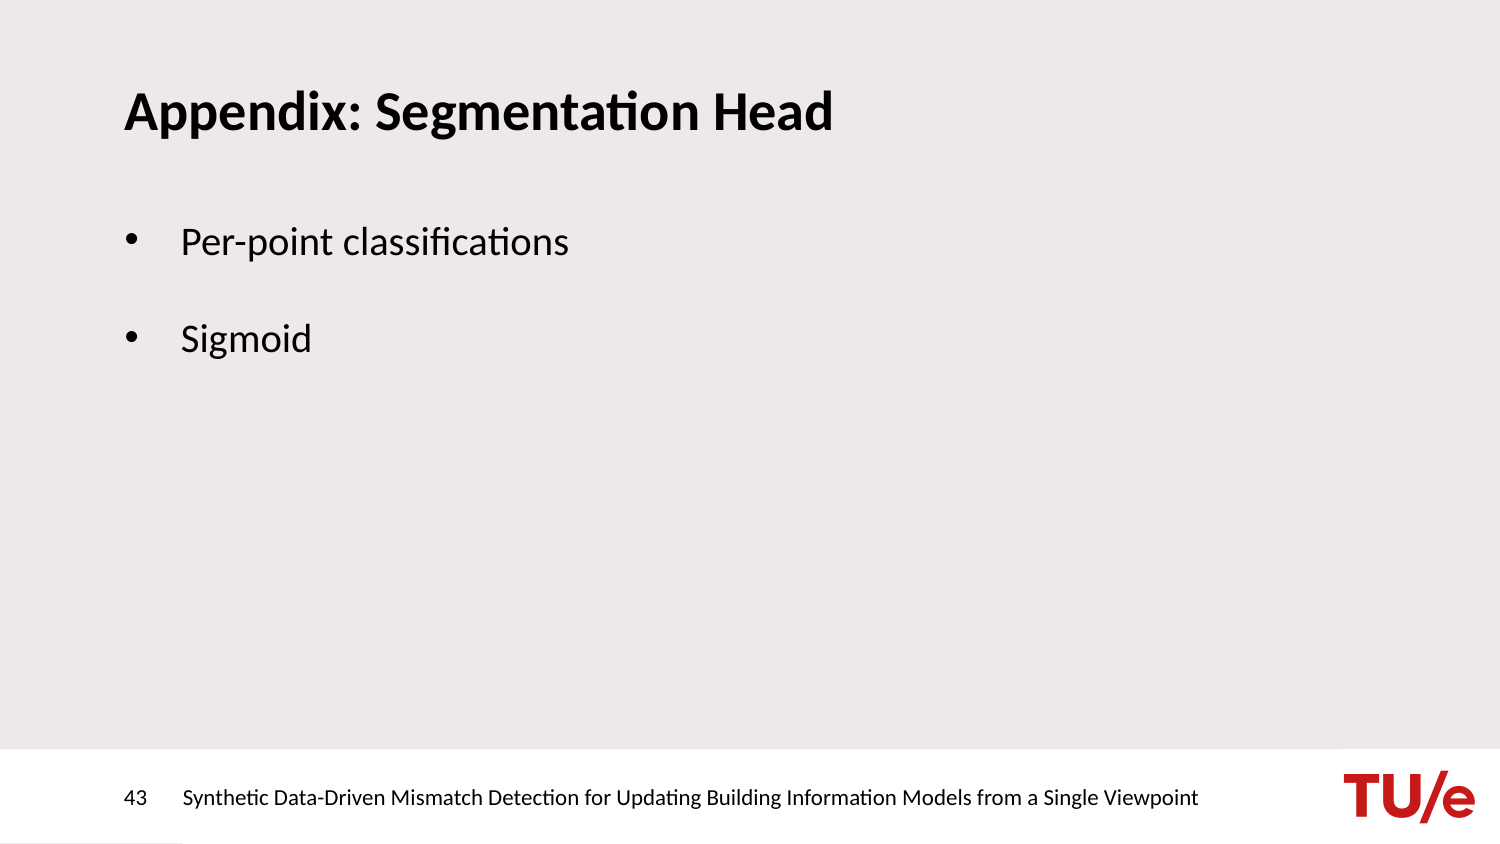

# Appendix: Segmentation Head
Per-point classifications
Sigmoid
43
Synthetic Data-Driven Mismatch Detection for Updating Building Information Models from a Single Viewpoint